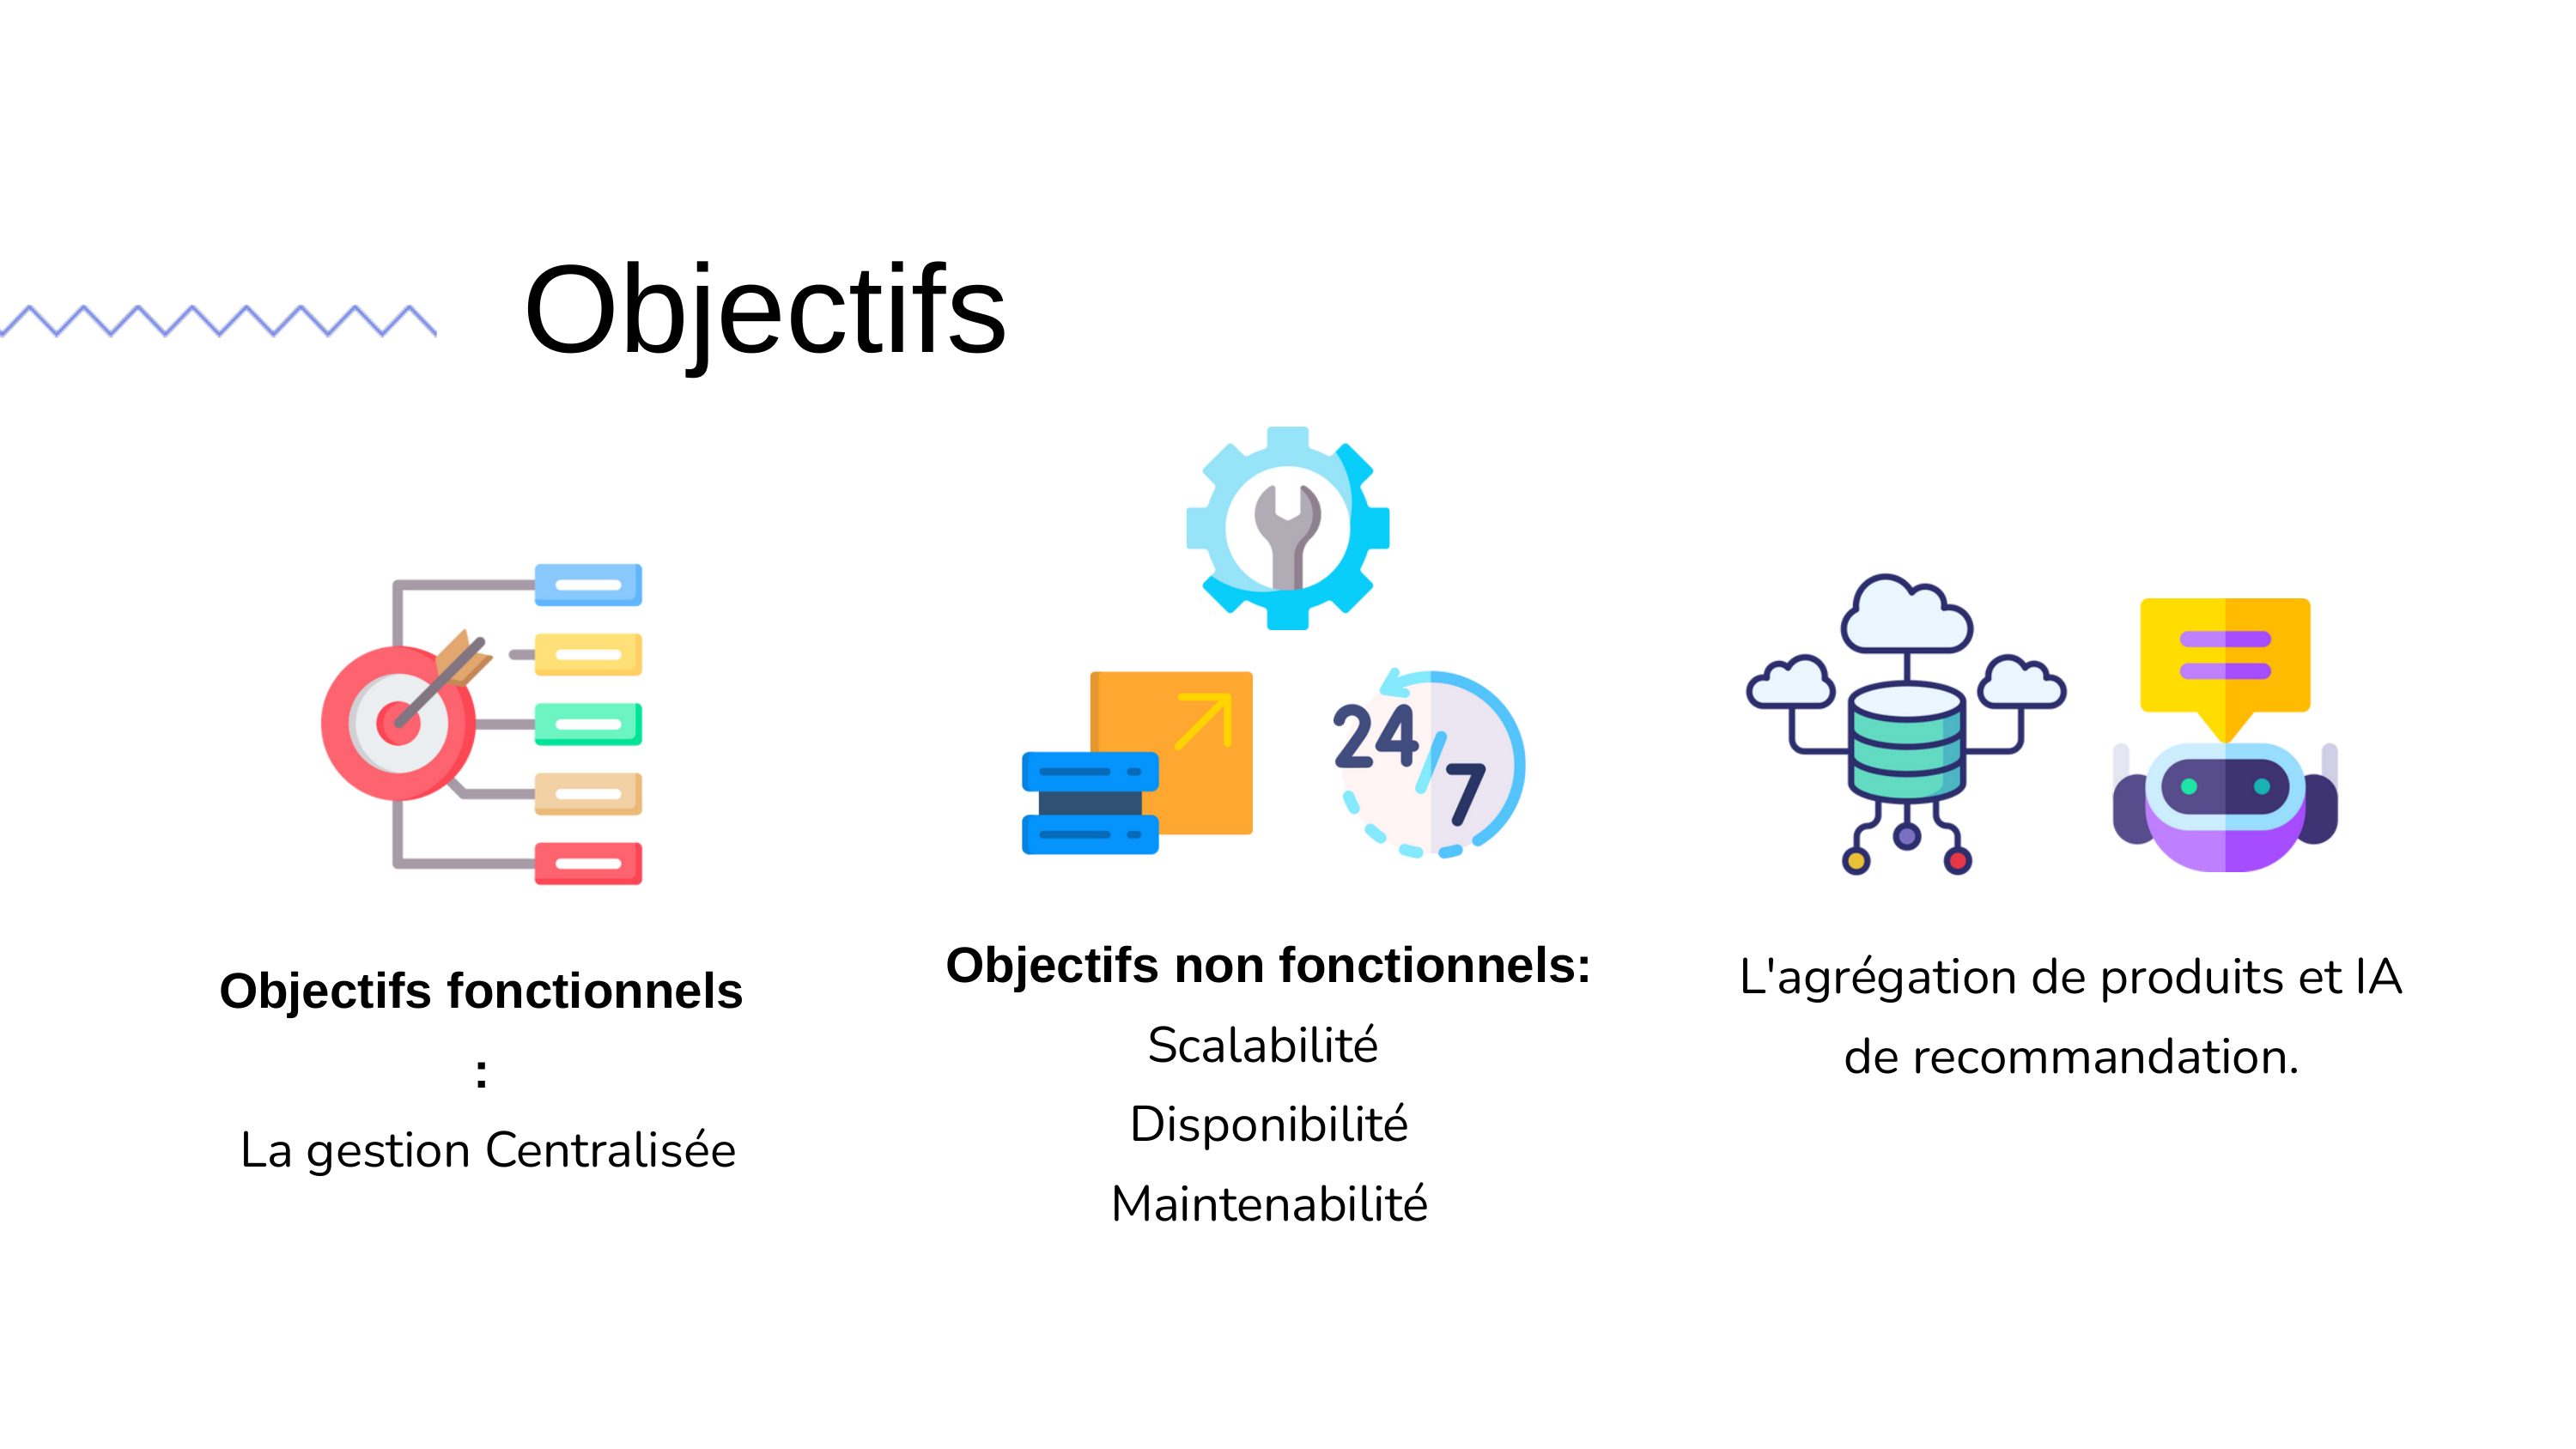

Objectifs

Objectifs non fonctionnels:
Scalabilité
Disponibilité
Maintenabilité

L'agrégation de produits et IA de recommandation.
Objectifs fonctionnels :
 La gestion Centralisée